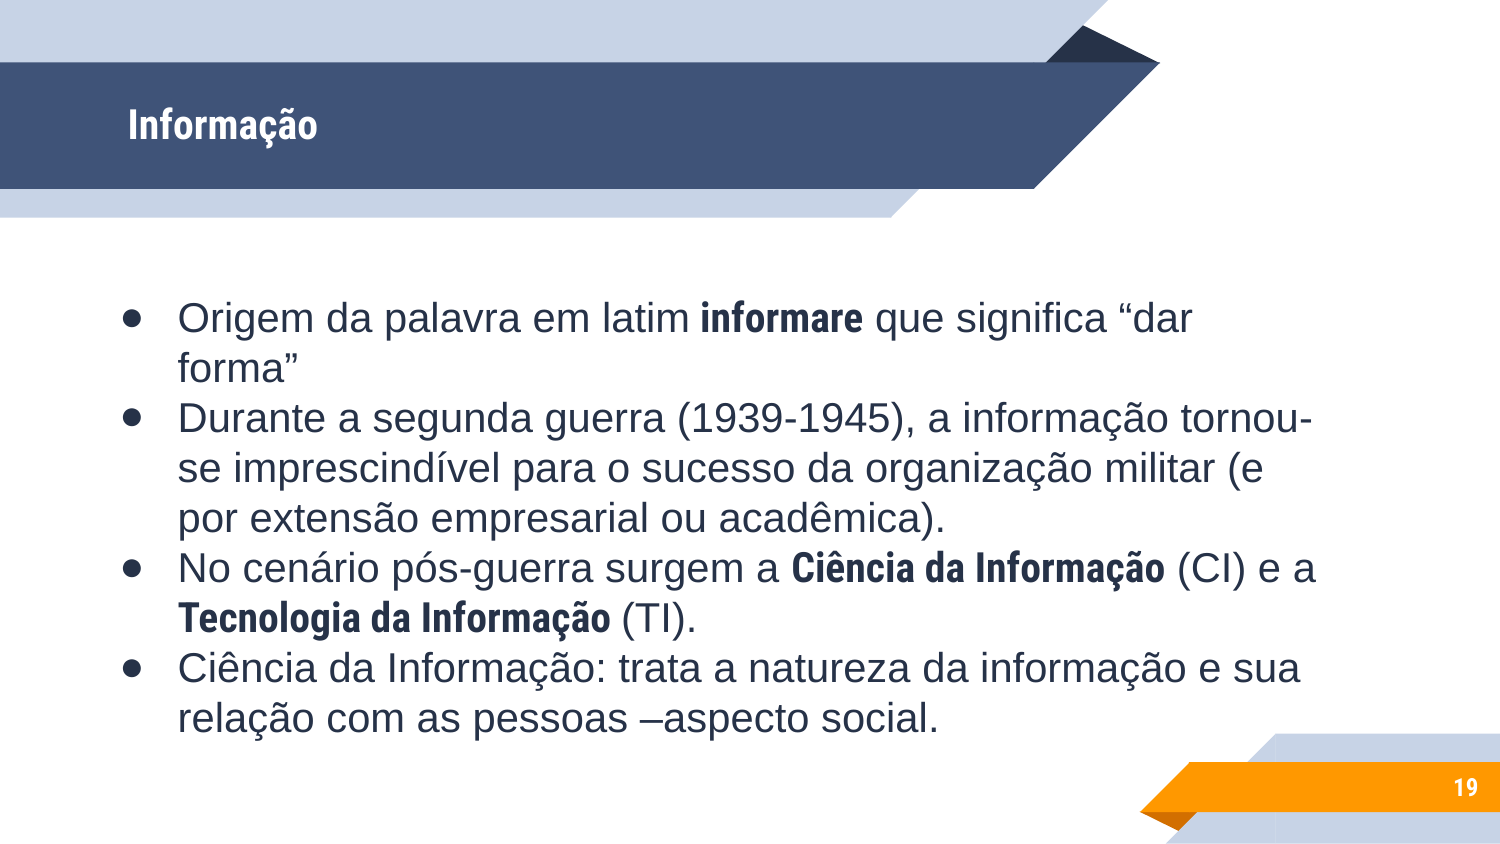

# Informação
Origem da palavra em latim informare que significa “dar forma”
Durante a segunda guerra (1939-1945), a informação tornou-se imprescindível para o sucesso da organização militar (e por extensão empresarial ou acadêmica).
No cenário pós-guerra surgem a Ciência da Informação (CI) e a Tecnologia da Informação (TI).
Ciência da Informação: trata a natureza da informação e sua relação com as pessoas –aspecto social.
19